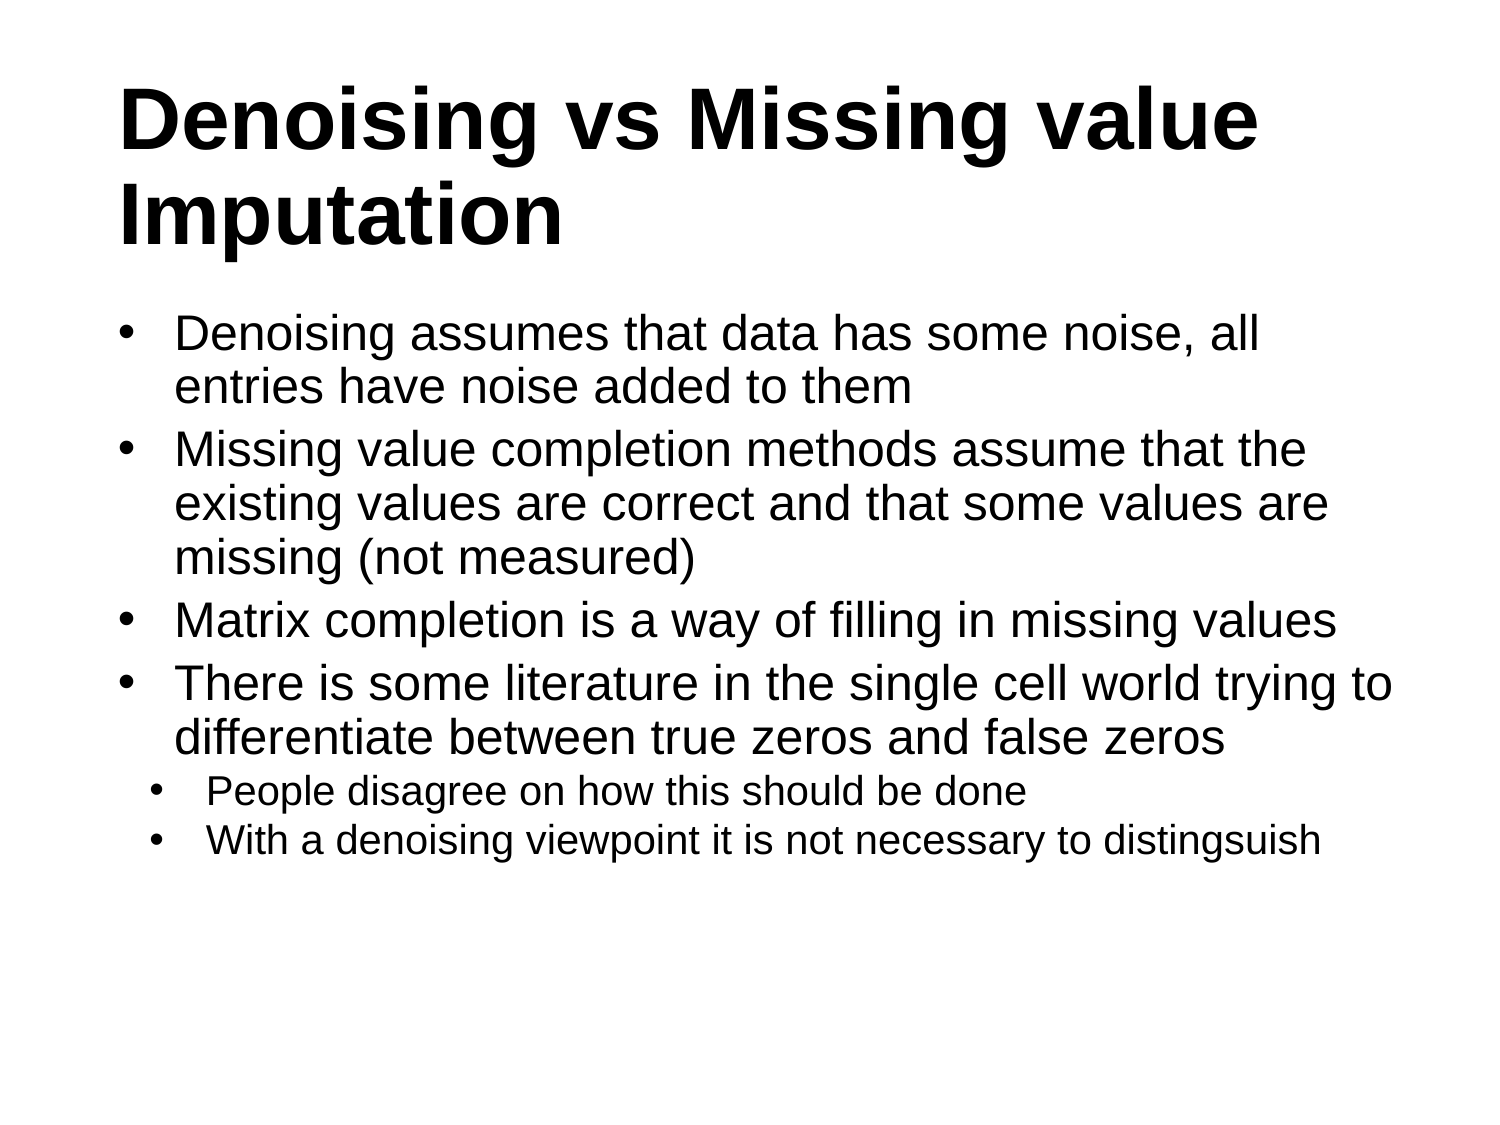

# Denoising vs Missing value Imputation
Denoising assumes that data has some noise, all entries have noise added to them
Missing value completion methods assume that the existing values are correct and that some values are missing (not measured)
Matrix completion is a way of filling in missing values
There is some literature in the single cell world trying to differentiate between true zeros and false zeros
People disagree on how this should be done
With a denoising viewpoint it is not necessary to distingsuish